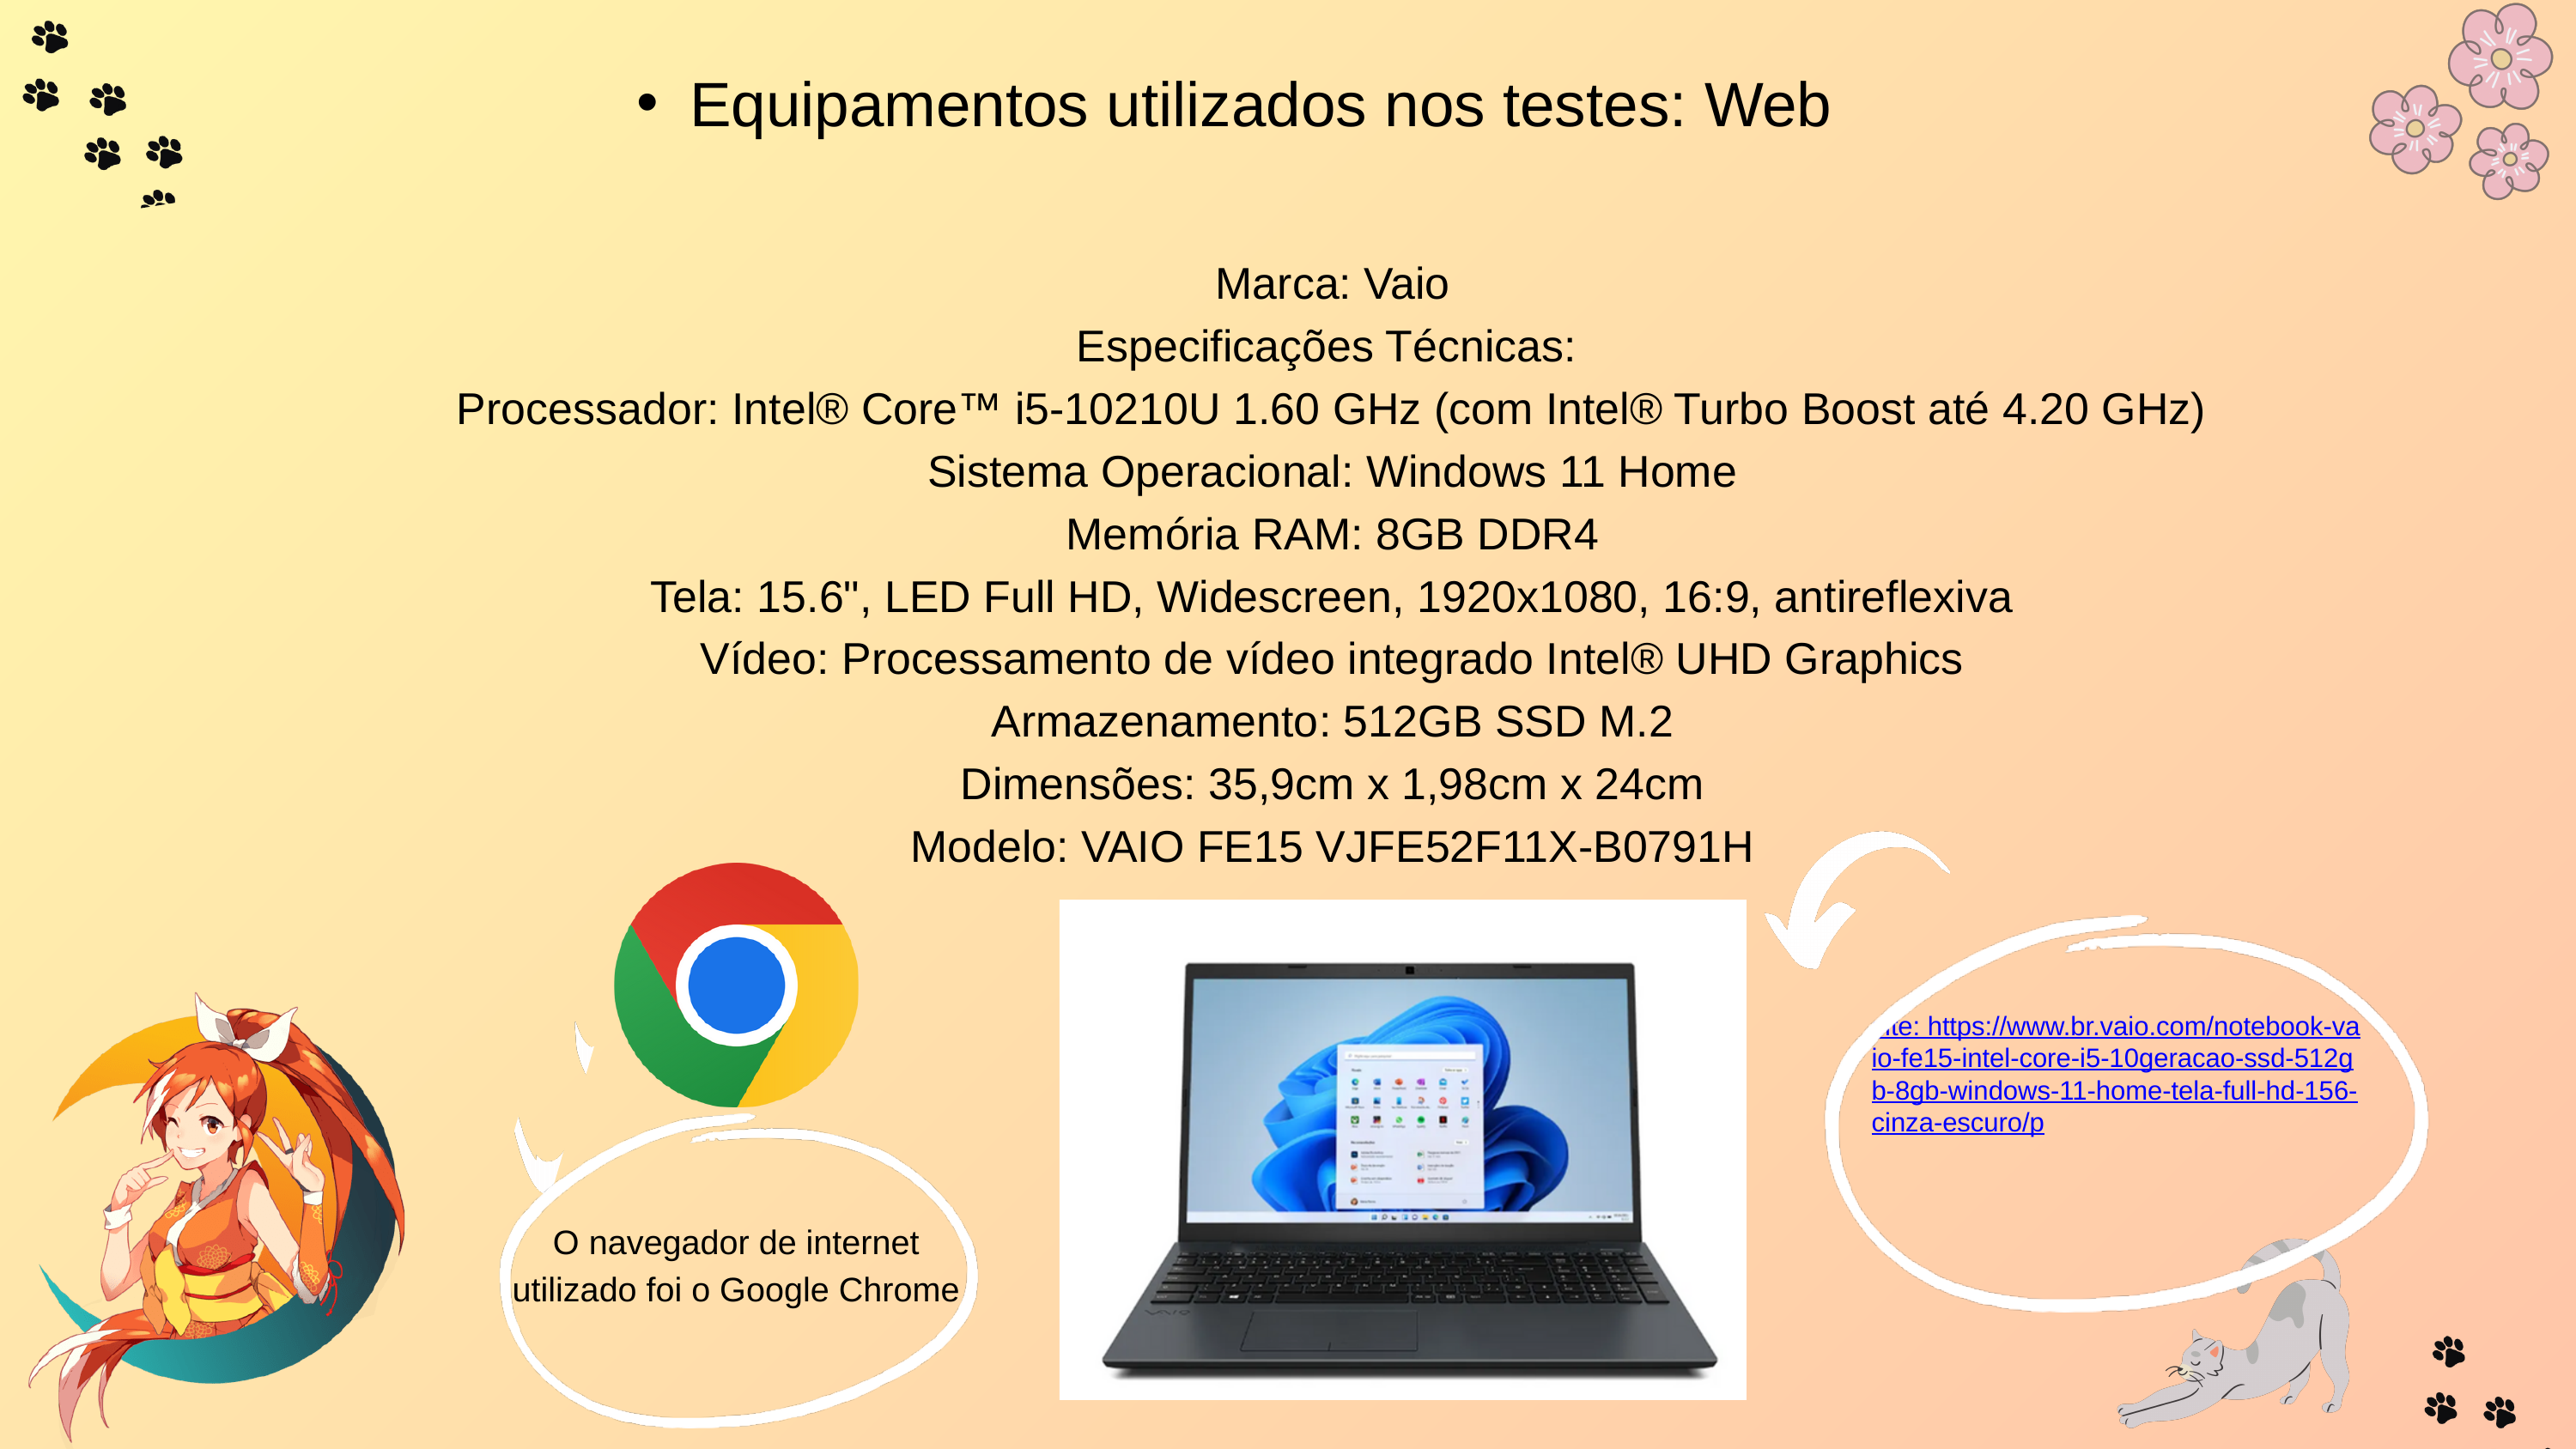

Equipamentos utilizados nos testes: Web
Marca: Vaio
Especificações Técnicas:
Processador: Intel® Core™ i5-10210U 1.60 GHz (com Intel® Turbo Boost até 4.20 GHz)
Sistema Operacional: Windows 11 Home
Memória RAM: 8GB DDR4
Tela: 15.6", LED Full HD, Widescreen, 1920x1080, 16:9, antireflexiva
Vídeo: Processamento de vídeo integrado Intel® UHD Graphics
Armazenamento: 512GB SSD M.2
Dimensões: 35,9cm x 1,98cm x 24cm
Modelo: VAIO FE15 VJFE52F11X-B0791H

site: https://www.br.vaio.com/notebook-vaio-fe15-intel-core-i5-10geracao-ssd-512gb-8gb-windows-11-home-tela-full-hd-156-cinza-escuro/p

O navegador de internet utilizado foi o Google Chrome